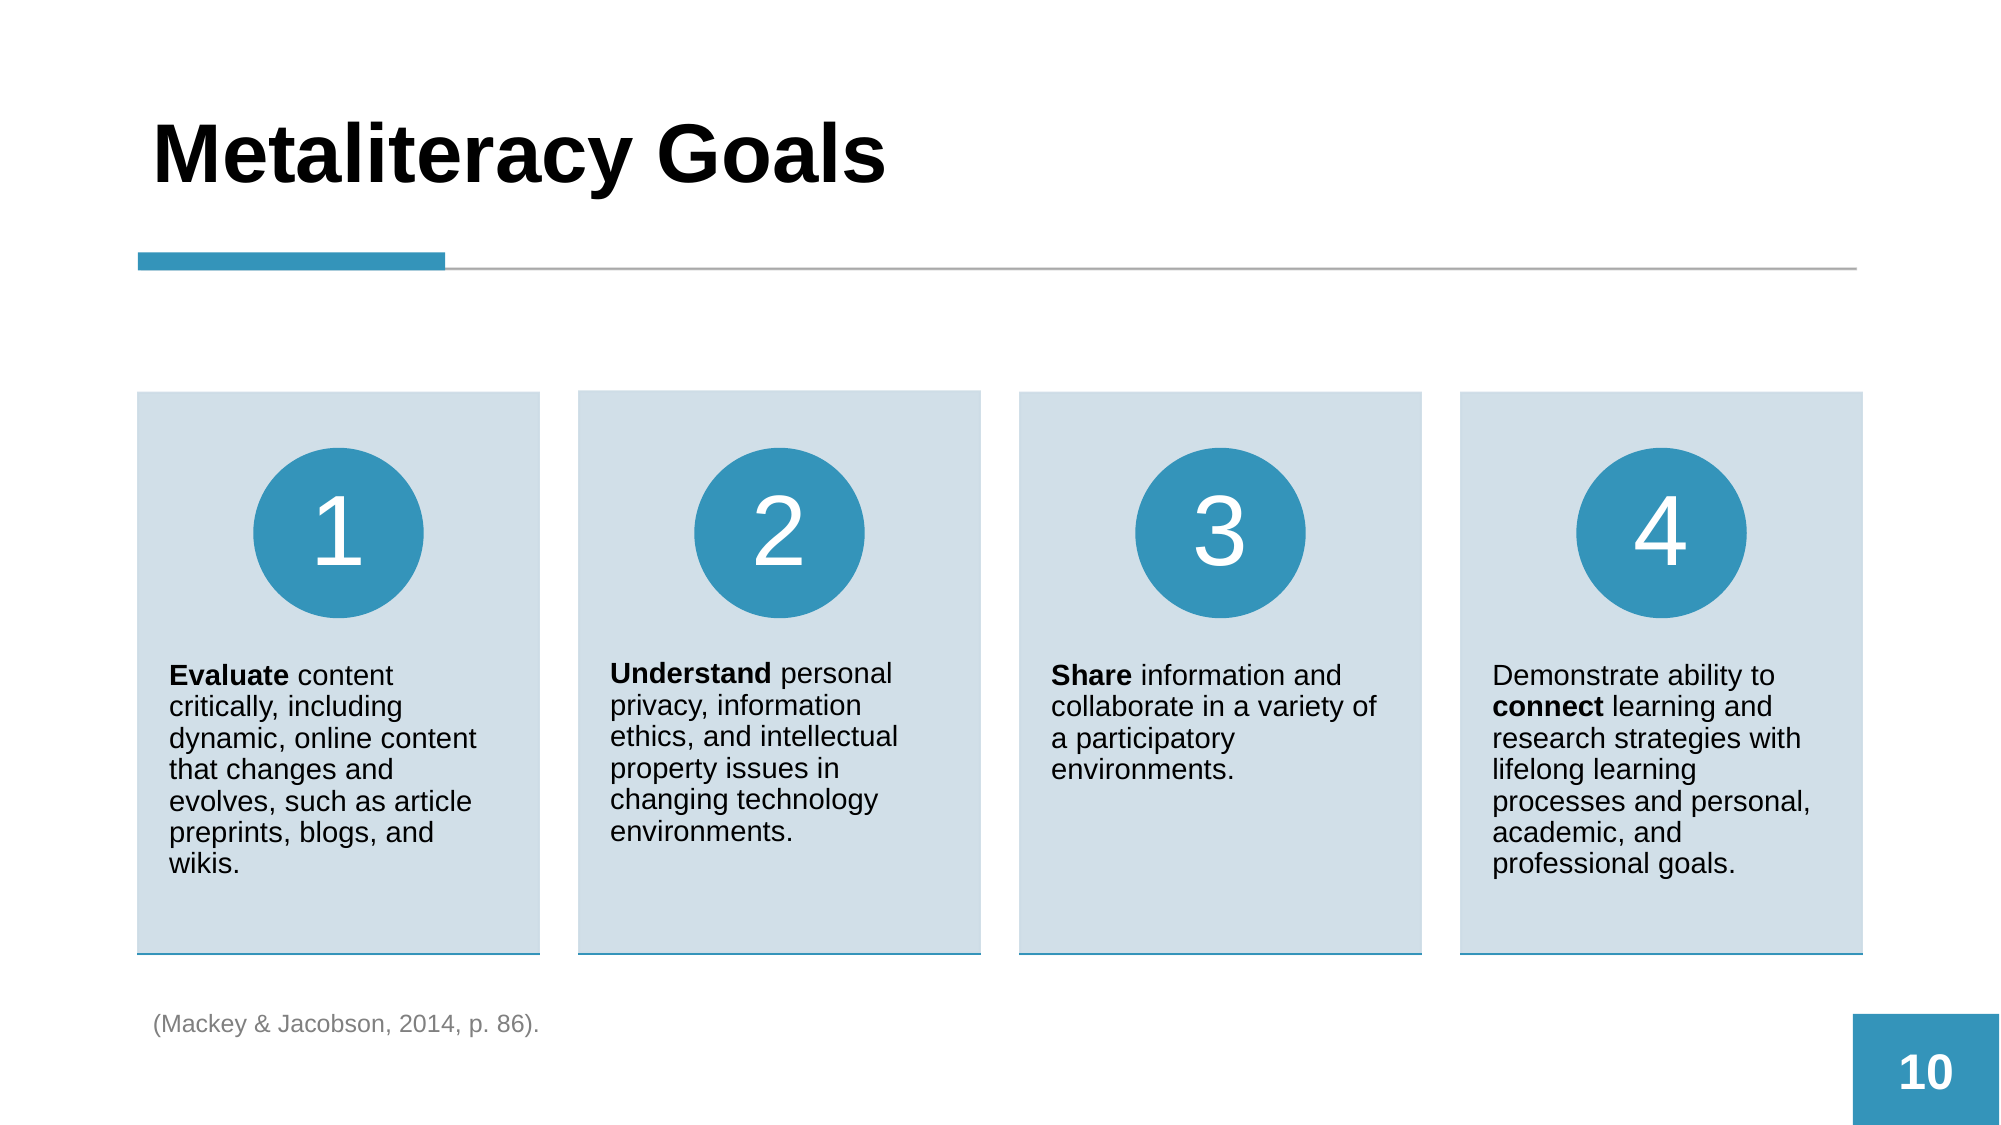

# Metaliteracy Goals

Evaluate content critically, including dynamic, online content that changes and evolves, such as article preprints, blogs, and wikis.
1
Understand personal privacy, information ethics, and intellectual property issues in changing technology environments.
2
Share information and collaborate in a variety of a participatory environments.
3
Demonstrate ability to connect learning and research strategies with lifelong learning processes and personal, academic, and professional goals.
4
(Mackey & Jacobson, 2014, p. 86).
10